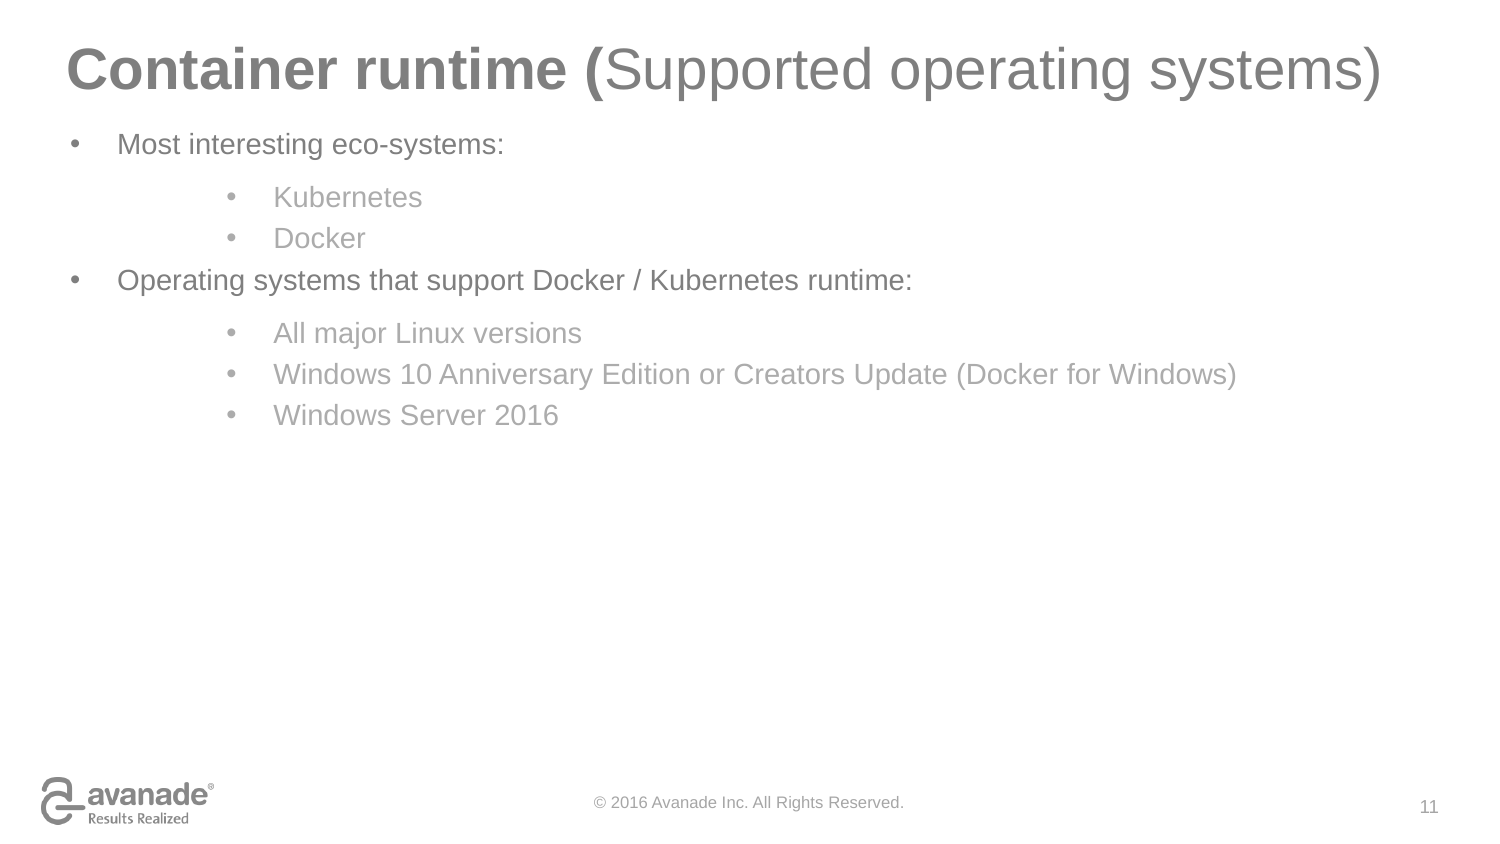

# Container runtime (Supported operating systems)
Most interesting eco-systems:
Kubernetes
Docker
Operating systems that support Docker / Kubernetes runtime:
All major Linux versions
Windows 10 Anniversary Edition or Creators Update (Docker for Windows)
Windows Server 2016